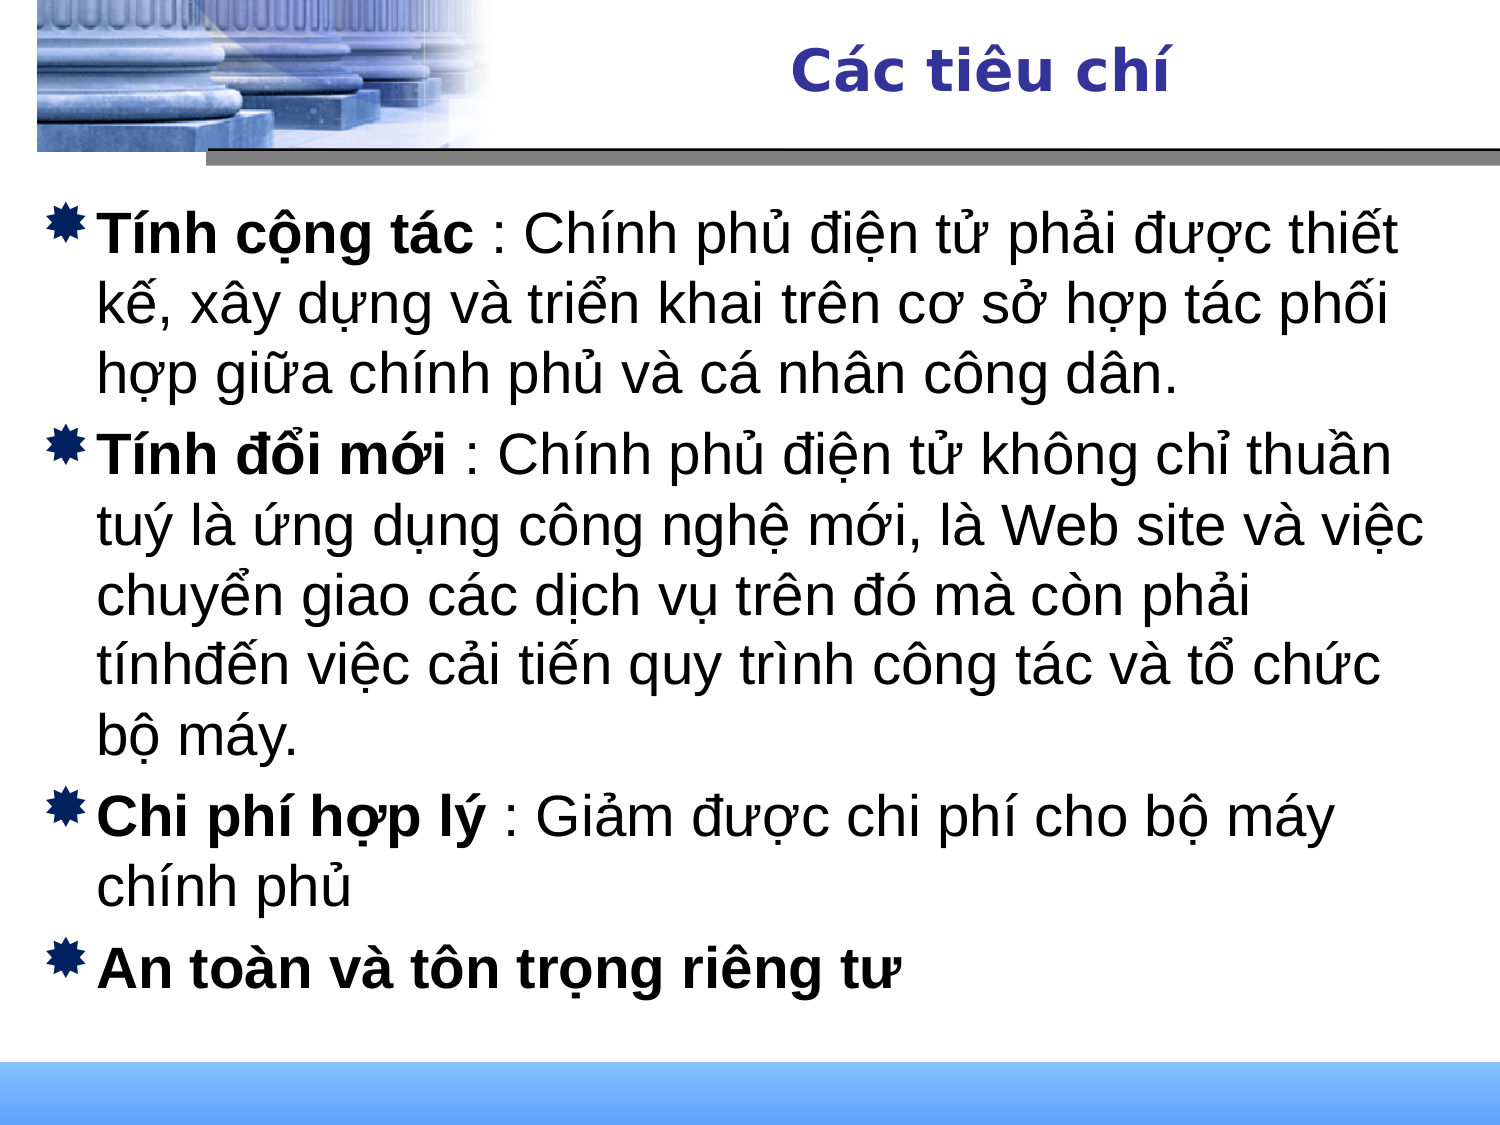

# Các tiêu chí
Tính cộng tác : Chính phủ điện tử phải được thiết kế, xây dựng và triển khai trên cơ sở hợp tác phối hợp giữa chính phủ và cá nhân công dân.
Tính đổi mới : Chính phủ điện tử không chỉ thuần tuý là ứng dụng công nghệ mới, là Web site và việc chuyển giao các dịch vụ trên đó mà còn phải tínhđến việc cải tiến quy trình công tác và tổ chức bộ máy.
Chi phí hợp lý : Giảm được chi phí cho bộ máy chính phủ
An toàn và tôn trọng riêng tư